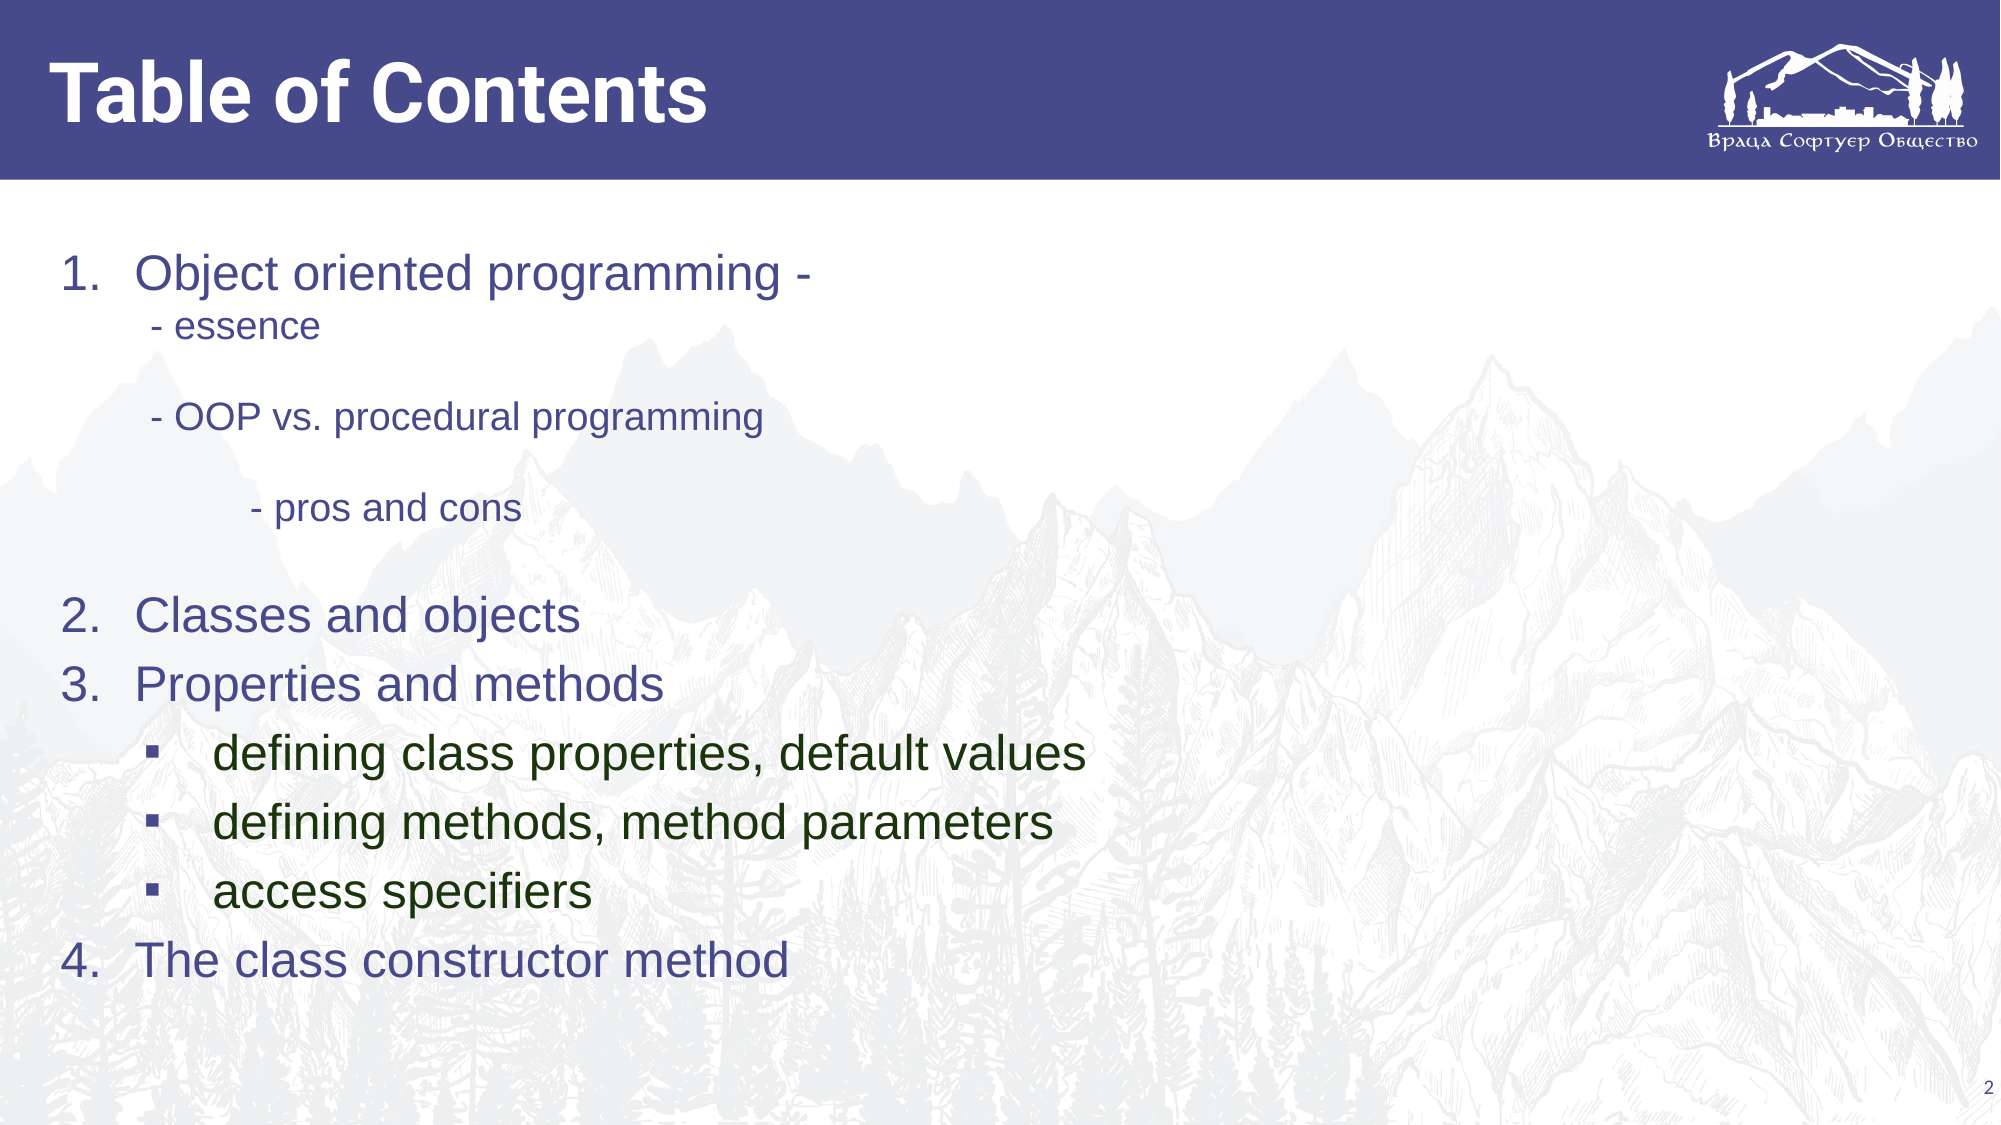

# Table of Contents
Object oriented programming -
- essence
- OOP vs. procedural programming
- pros and cons
Classes and objects
Properties and methods
defining class properties, default values
defining methods, method parameters
access specifiers
The class constructor method

2